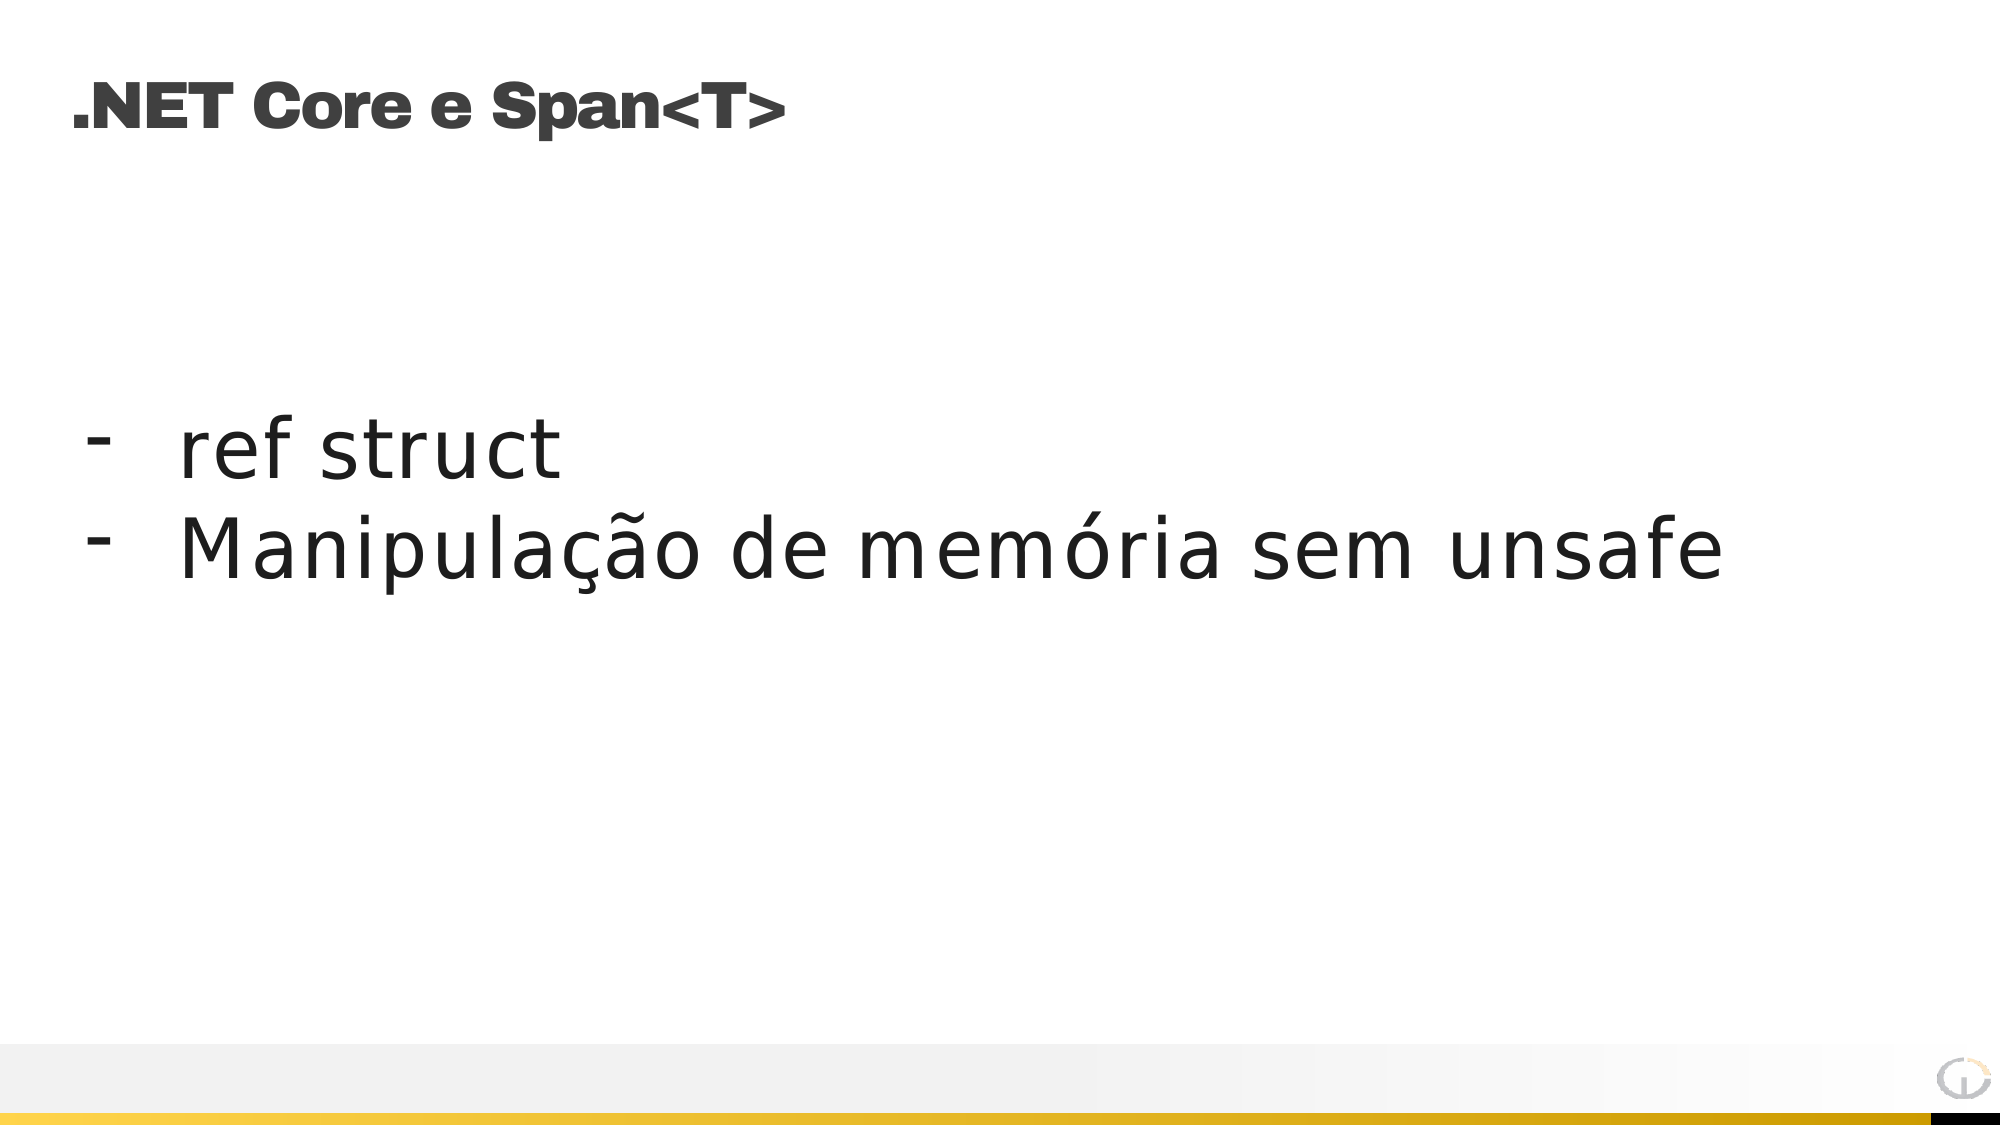

# .NET Core e Span<T>
ref struct
Manipulação de memória sem unsafe